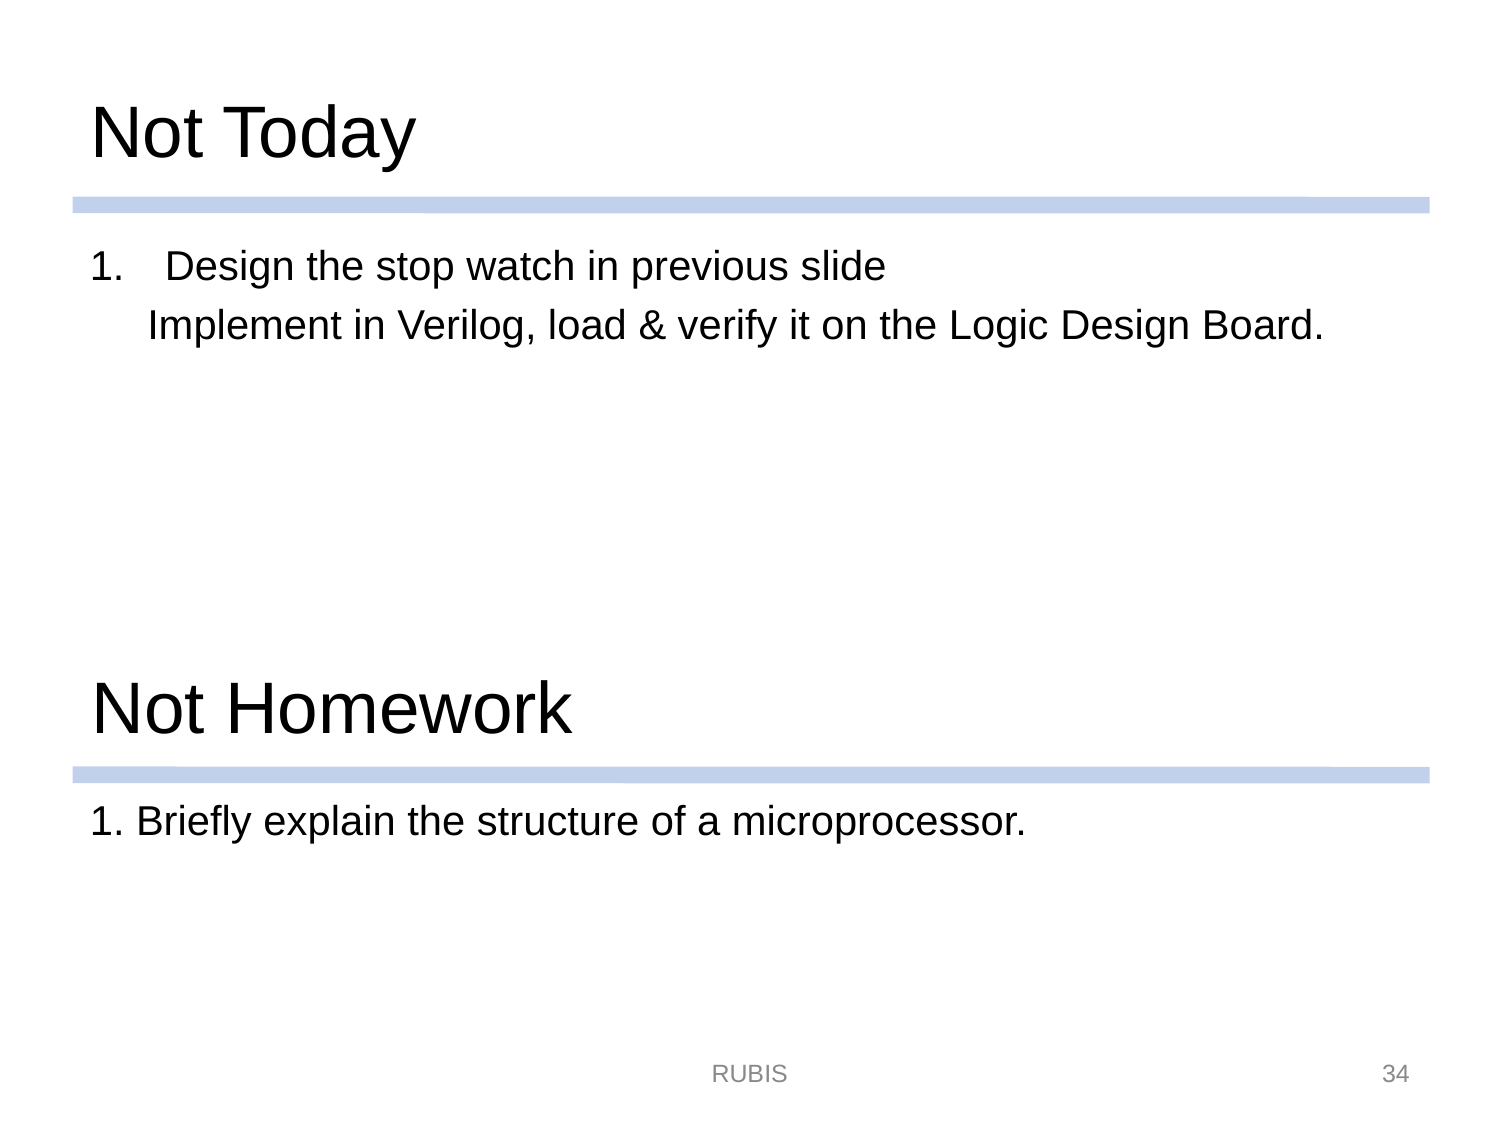

# Not Today
Design the stop watch in previous slide
     Implement in Verilog, load & verify it on the Logic Design Board.

Not Homework
1. Briefly explain the structure of a microprocessor.

RUBIS
34